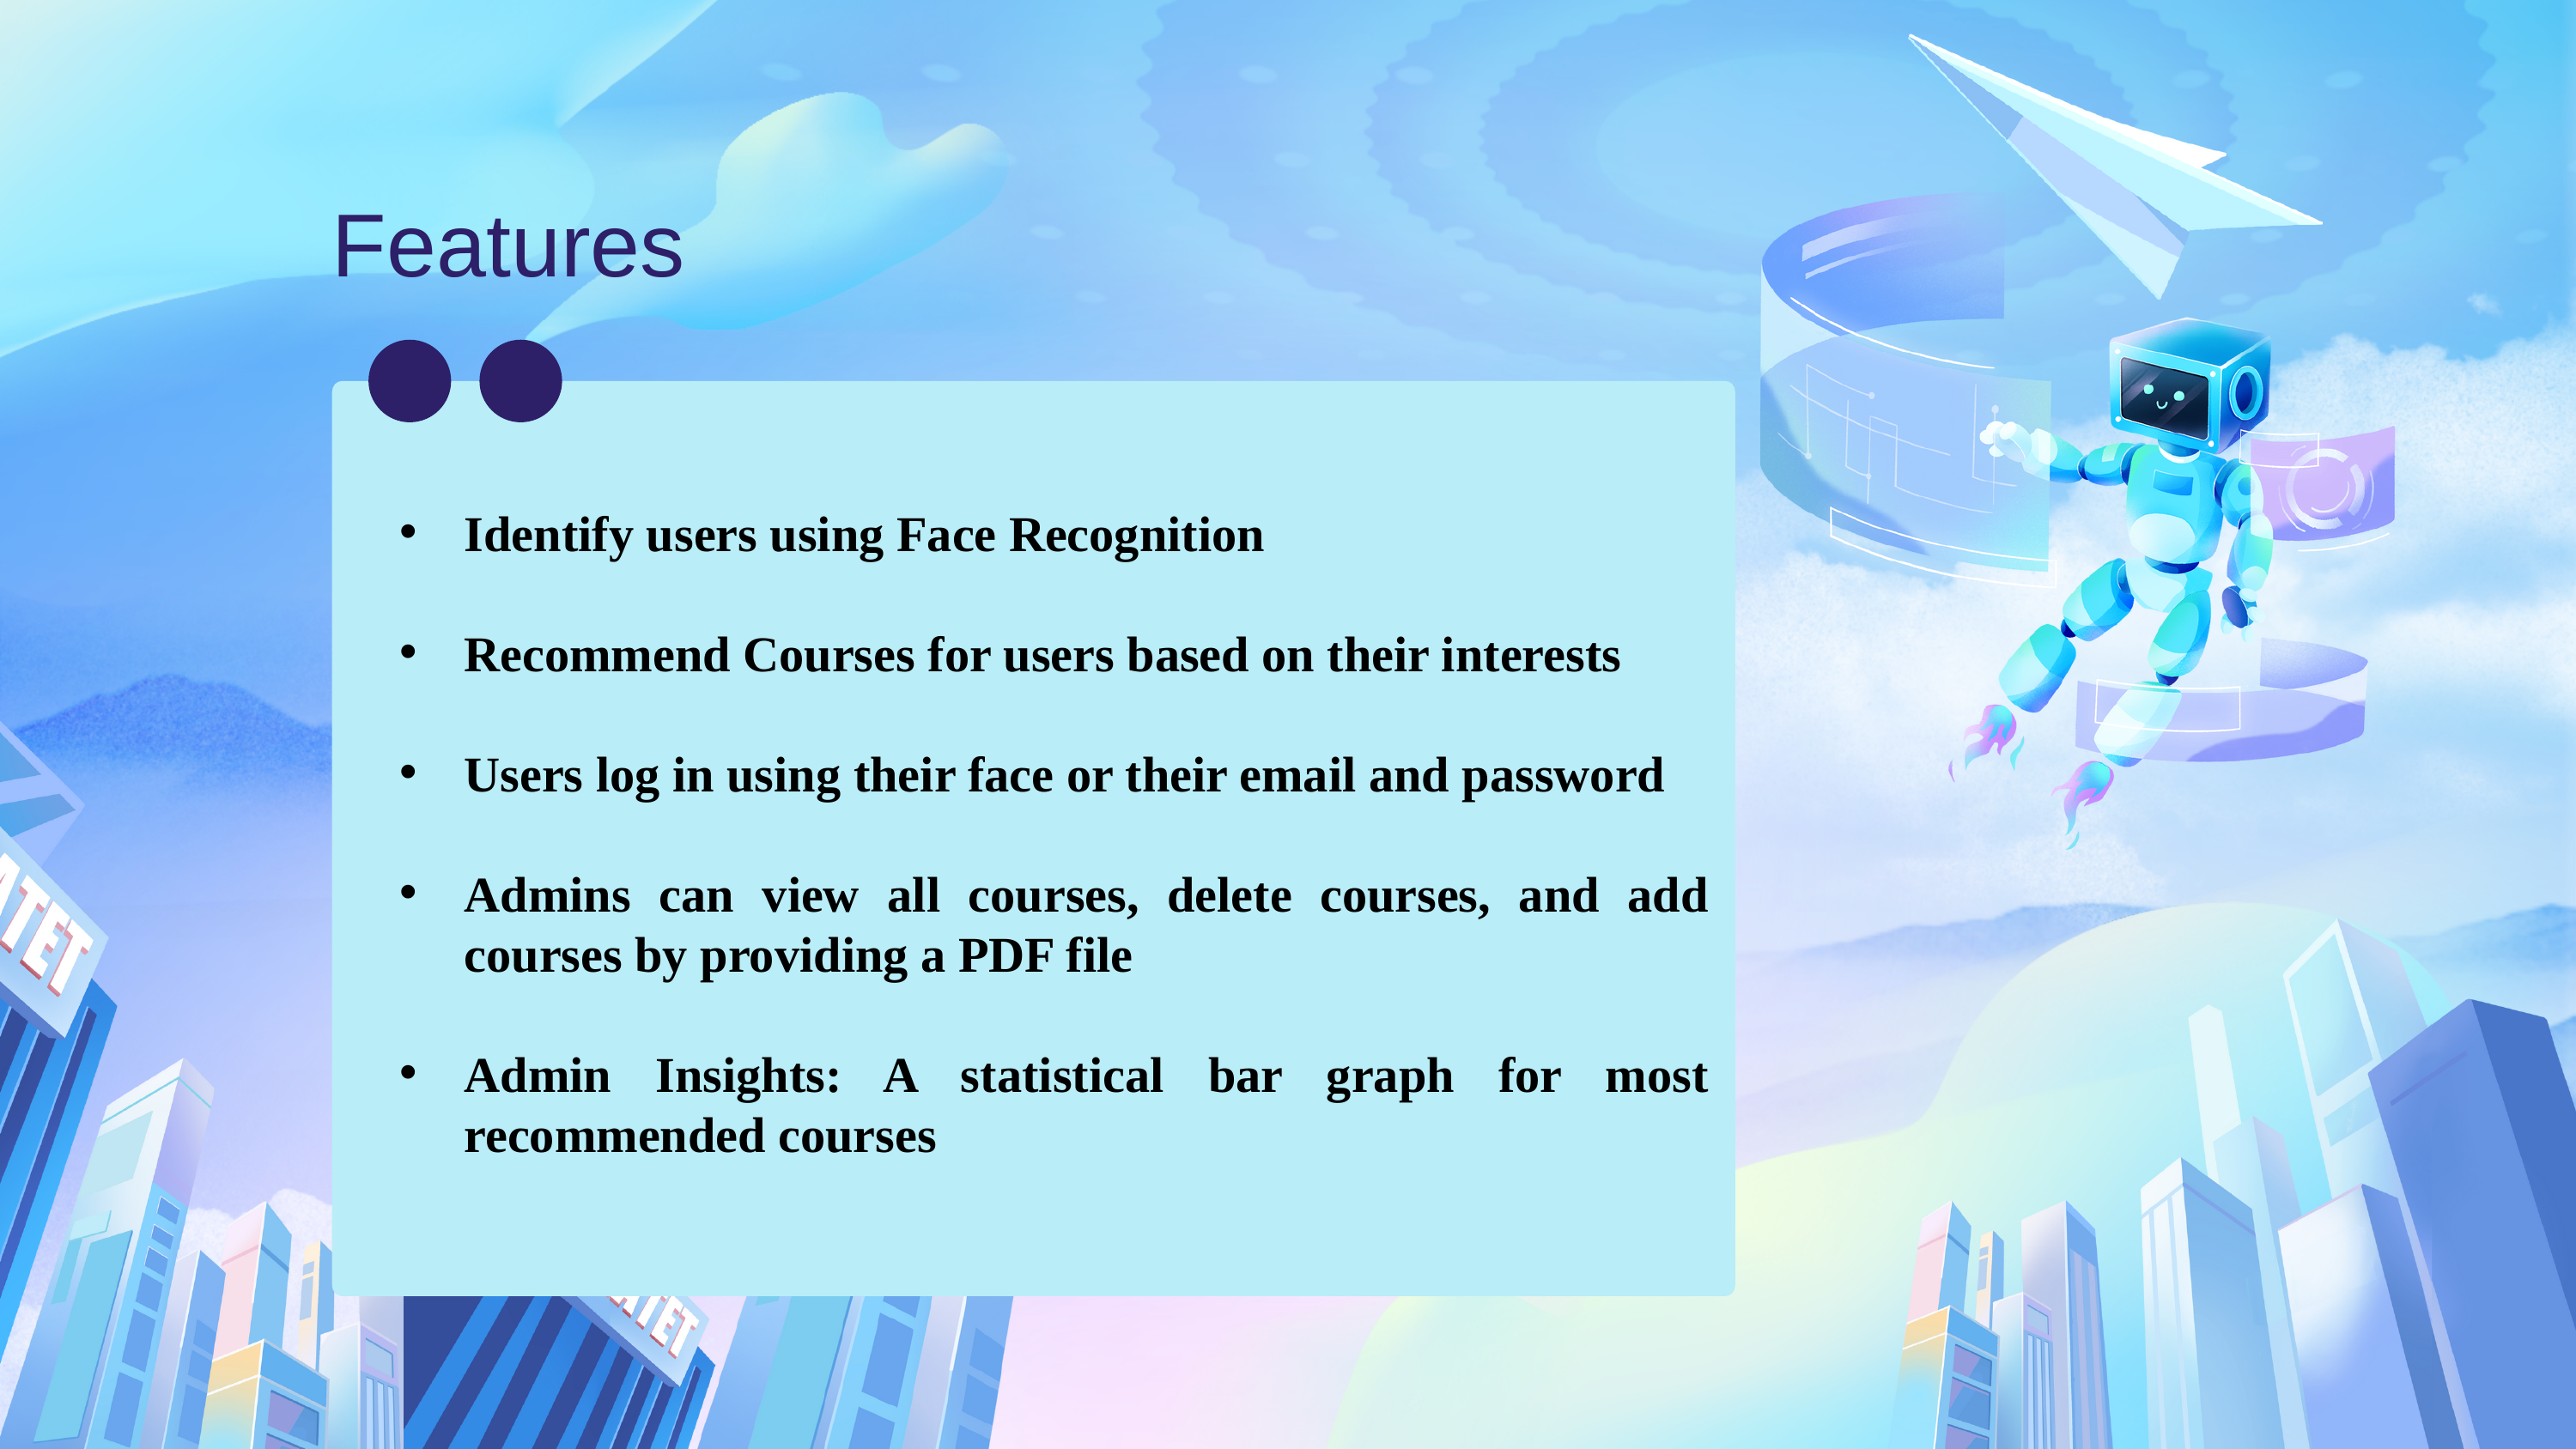

Features

Identify users using Face Recognition

Recommend Courses for users based on their interests

Users log in using their face or their email and password

Admins can view all courses, delete courses, and add courses by providing a PDF file

Admin Insights: A statistical bar graph for most recommended courses